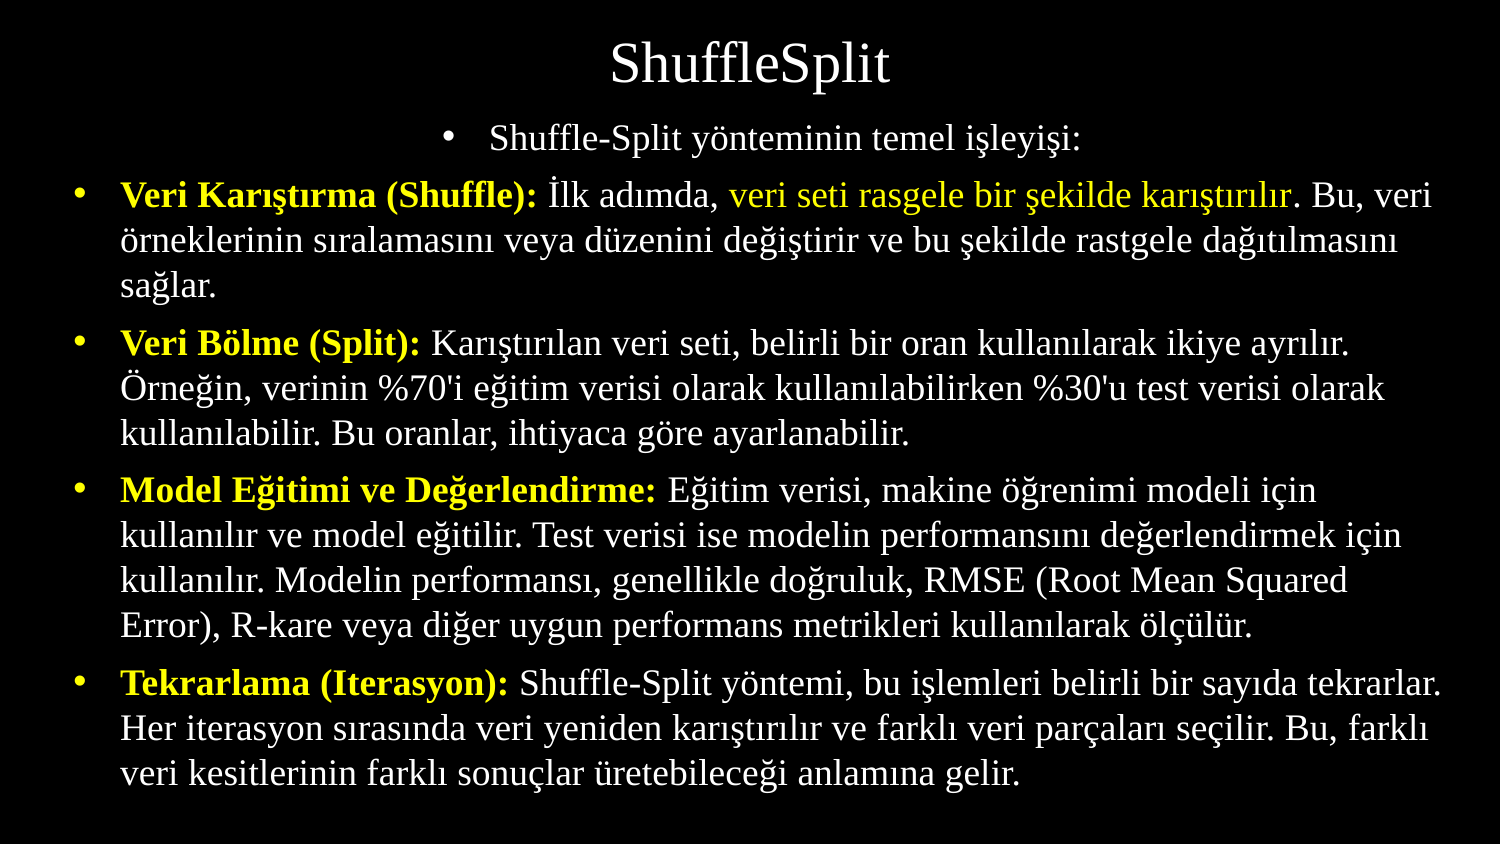

# ShuffleSplit
Shuffle-Split yönteminin temel işleyişi:
Veri Karıştırma (Shuffle): İlk adımda, veri seti rasgele bir şekilde karıştırılır. Bu, veri örneklerinin sıralamasını veya düzenini değiştirir ve bu şekilde rastgele dağıtılmasını sağlar.
Veri Bölme (Split): Karıştırılan veri seti, belirli bir oran kullanılarak ikiye ayrılır. Örneğin, verinin %70'i eğitim verisi olarak kullanılabilirken %30'u test verisi olarak kullanılabilir. Bu oranlar, ihtiyaca göre ayarlanabilir.
Model Eğitimi ve Değerlendirme: Eğitim verisi, makine öğrenimi modeli için kullanılır ve model eğitilir. Test verisi ise modelin performansını değerlendirmek için kullanılır. Modelin performansı, genellikle doğruluk, RMSE (Root Mean Squared Error), R-kare veya diğer uygun performans metrikleri kullanılarak ölçülür.
Tekrarlama (Iterasyon): Shuffle-Split yöntemi, bu işlemleri belirli bir sayıda tekrarlar. Her iterasyon sırasında veri yeniden karıştırılır ve farklı veri parçaları seçilir. Bu, farklı veri kesitlerinin farklı sonuçlar üretebileceği anlamına gelir.